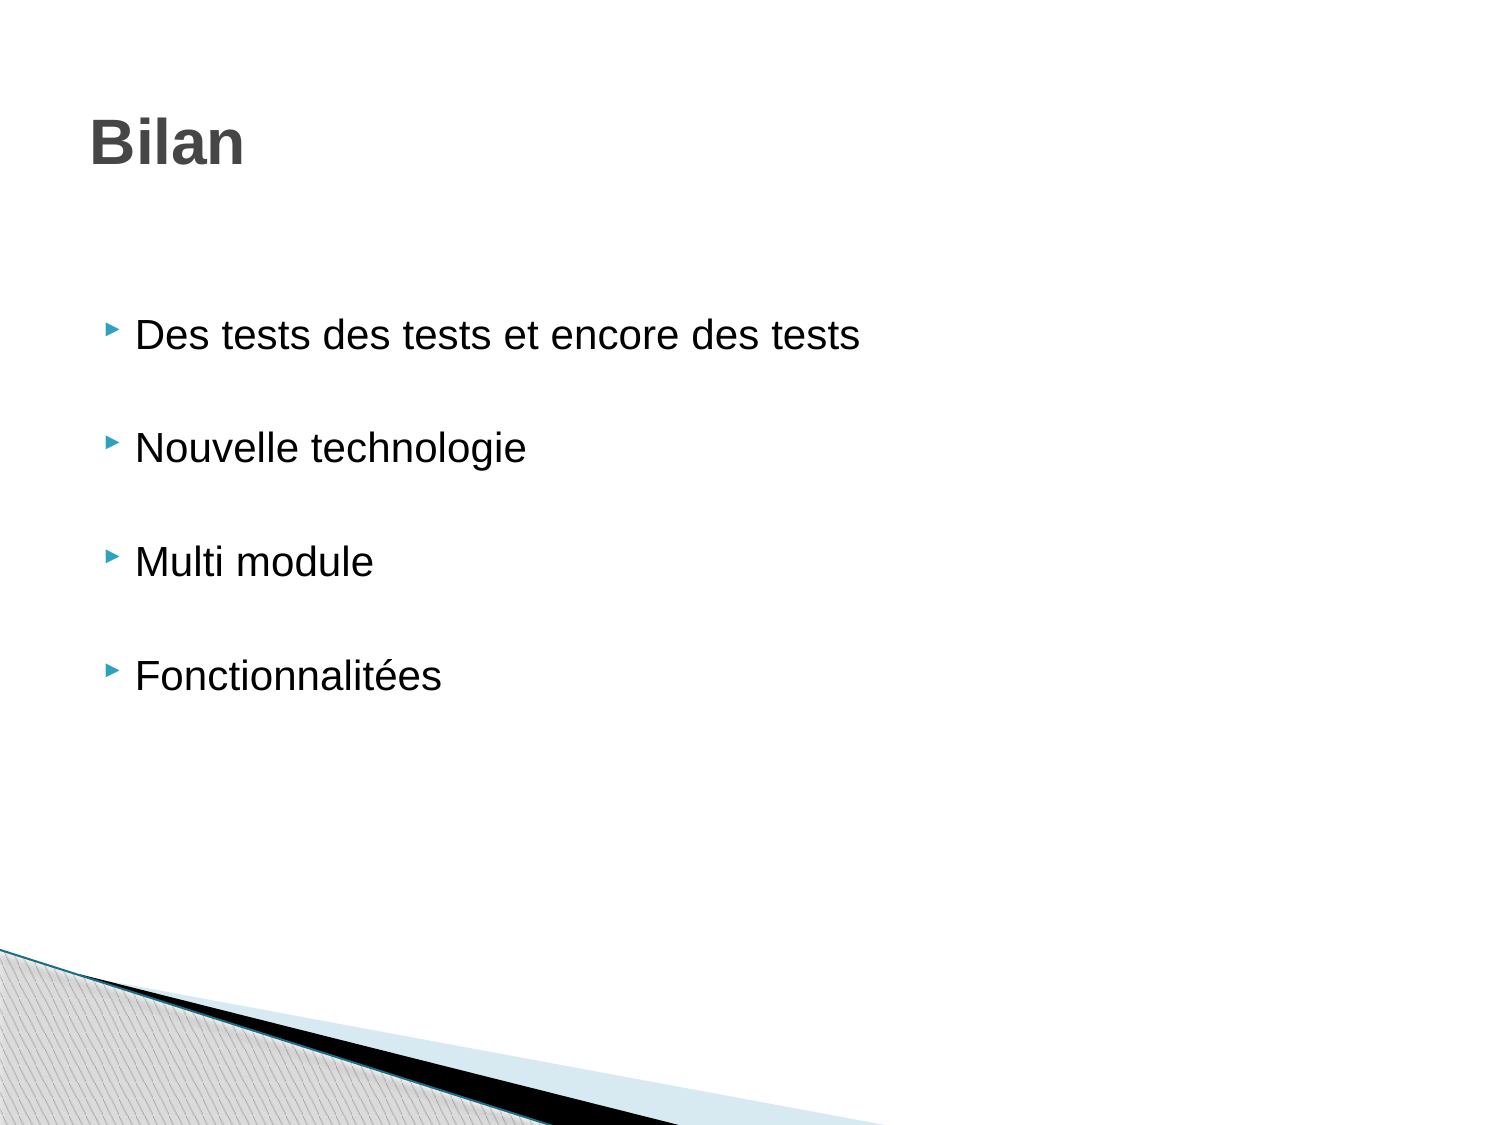

# Bilan

Des tests des tests et encore des tests

Nouvelle technologie

Multi module

Fonctionnalitées